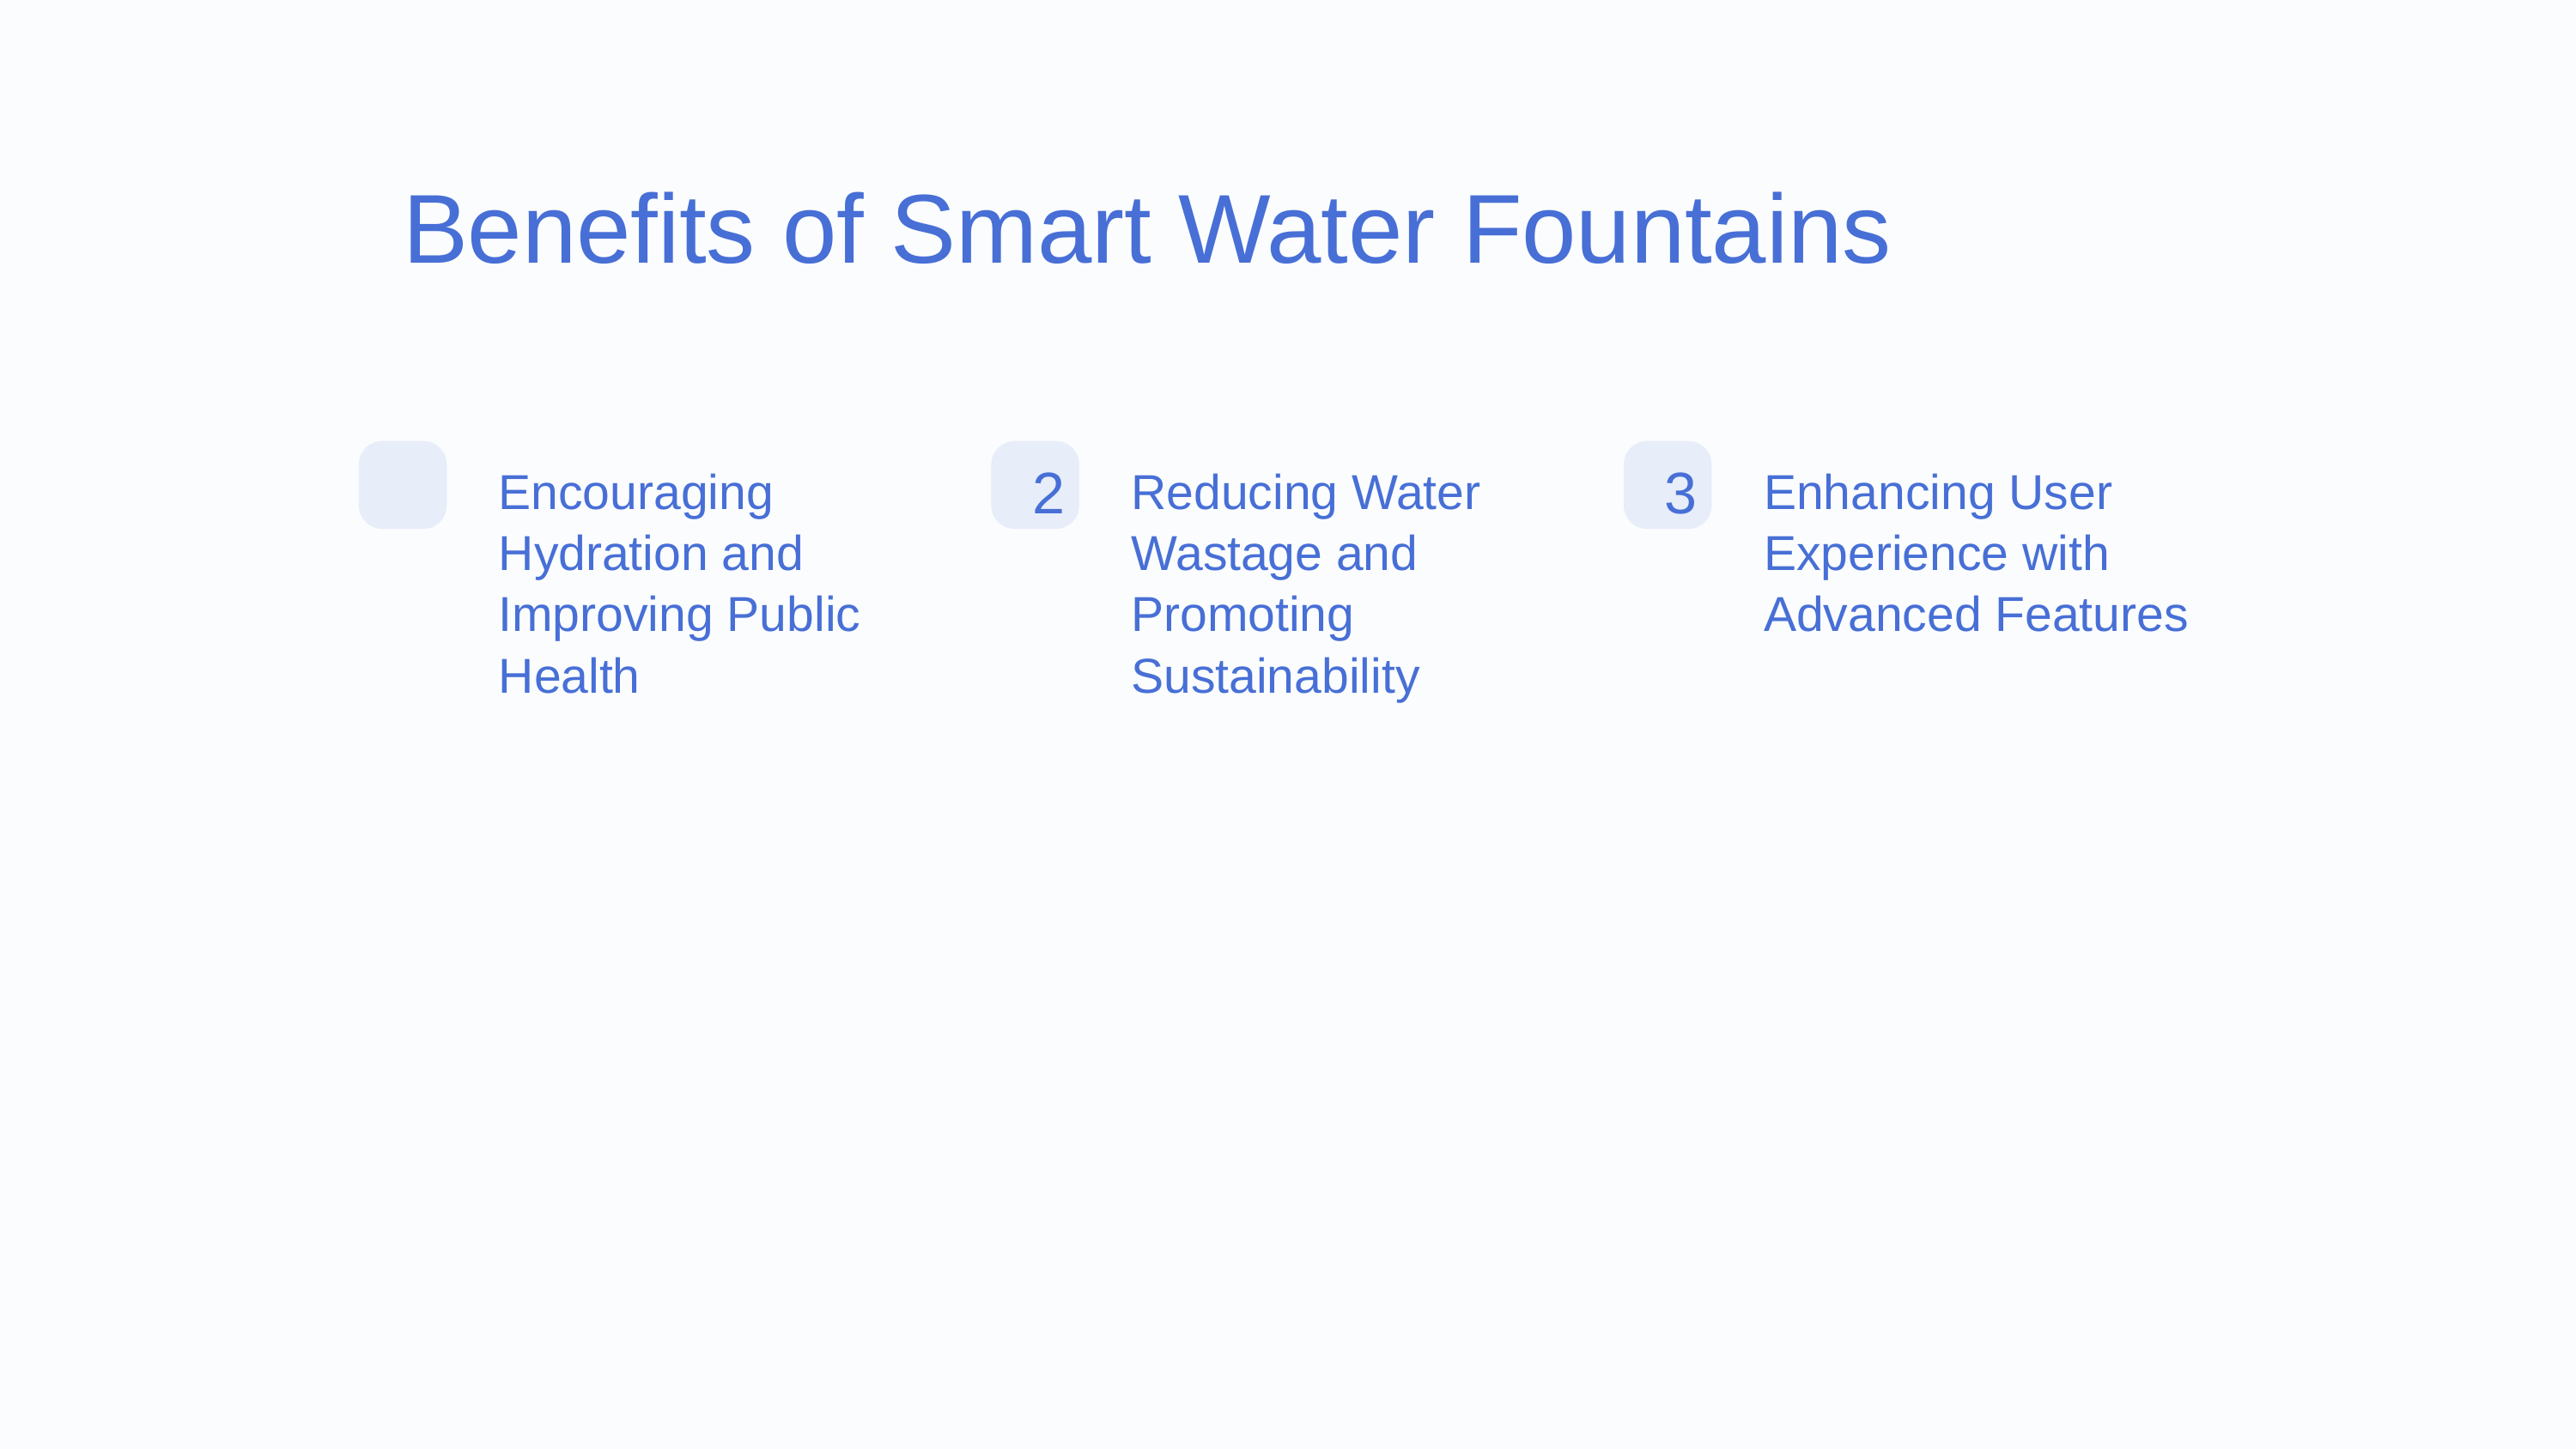

Benefits of Smart Water Fountains

2
3
Encouraging Hydration and Improving Public Health
Reducing Water Wastage and Promoting Sustainability
Enhancing User Experience with Advanced Features
Smart water fountains can be customized to include additional features, such as hydration tracking and reminders, bottle filling stations, and accessibility options.
Smart water fountains can provide clean and safe drinking water to everyone, promoting healthy hydration habits. They can also monitor water quality to ensure it is safe for consumption.
Smart water fountains can be designed to reduce water wastage and environmental impact. They can be integrated with sensors and timers to control water flow and detect leaks.